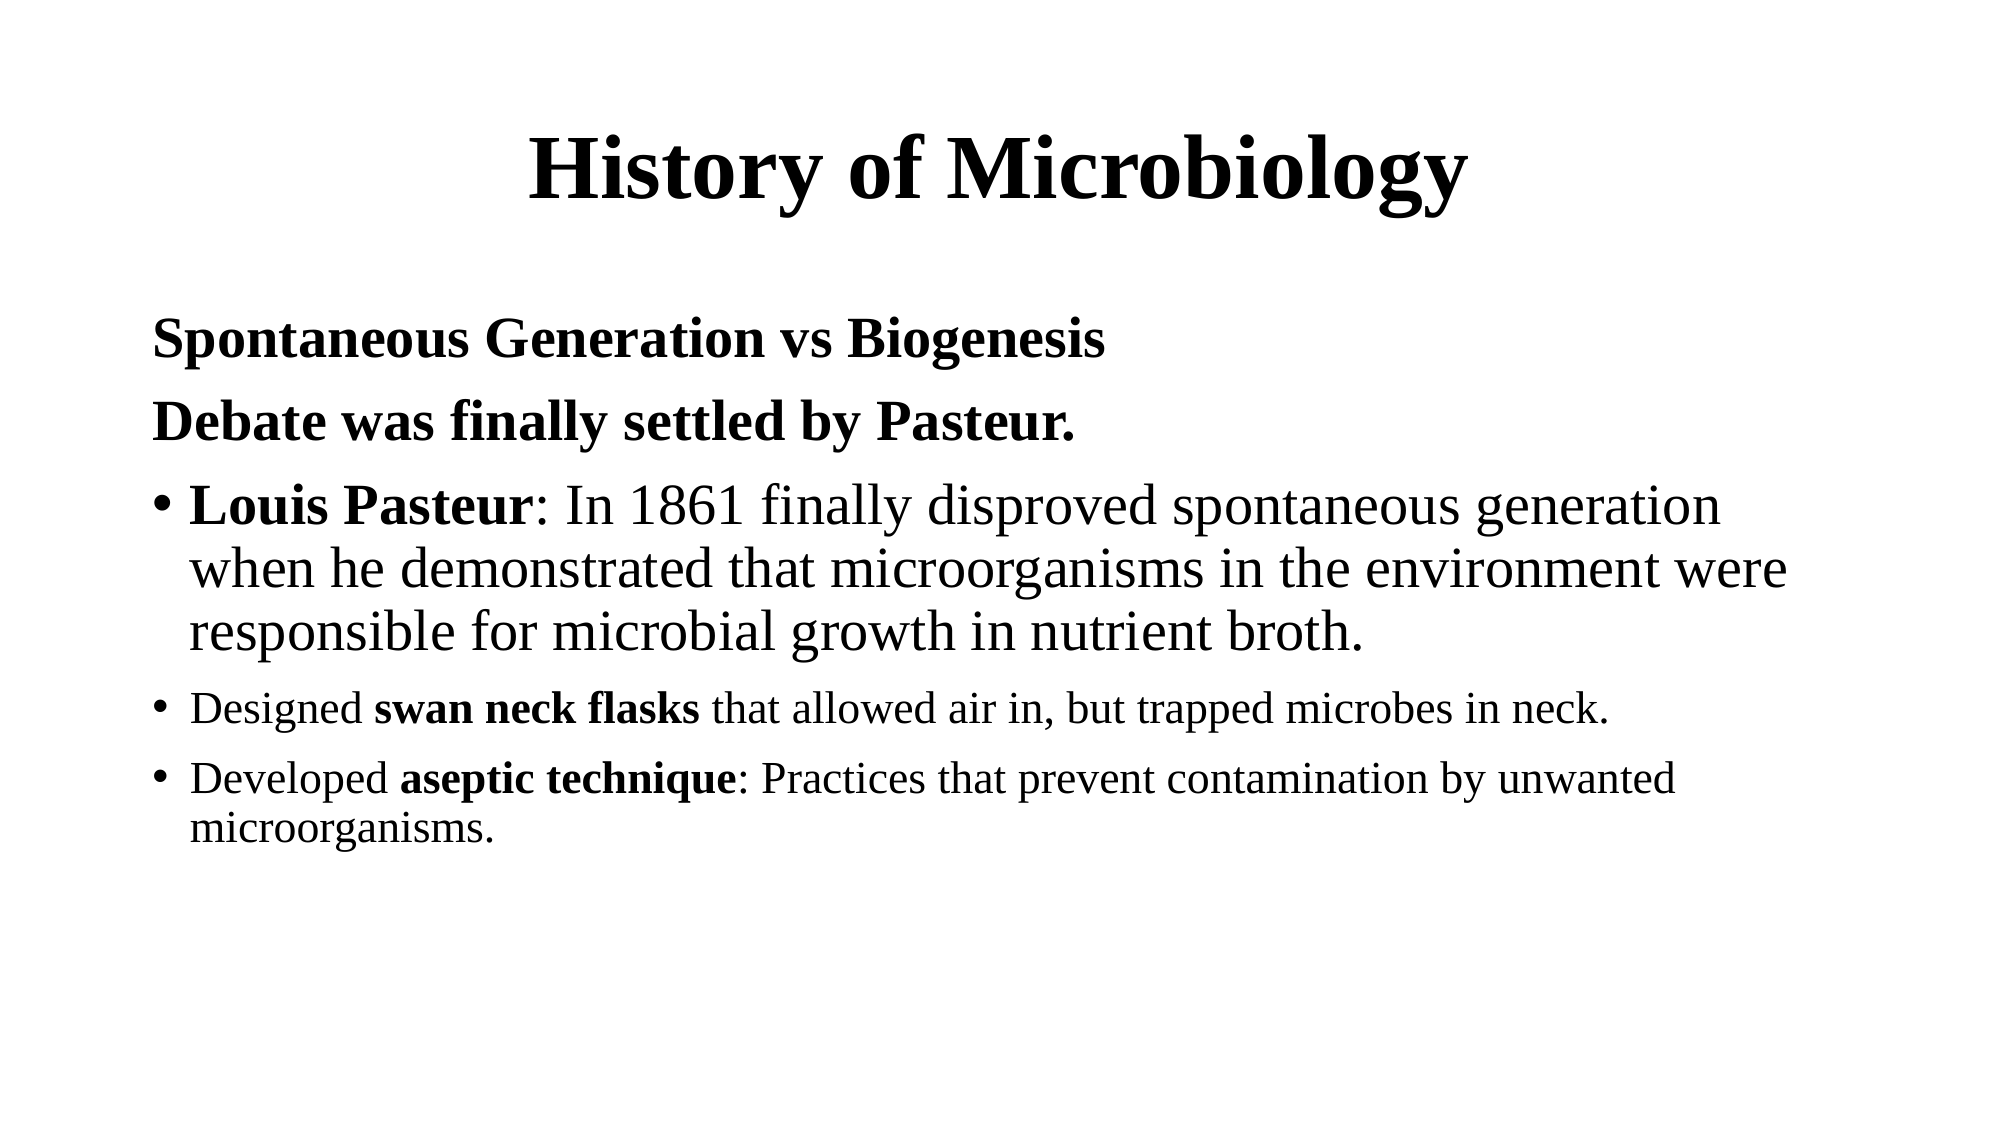

# History of Microbiology
Spontaneous Generation vs Biogenesis
Debate was finally settled by Pasteur.
Louis Pasteur: In 1861 finally disproved spontaneous generation when he demonstrated that microorganisms in the environment were responsible for microbial growth in nutrient broth.
Designed swan neck flasks that allowed air in, but trapped microbes in neck.
Developed aseptic technique: Practices that prevent contamination by unwanted microorganisms.